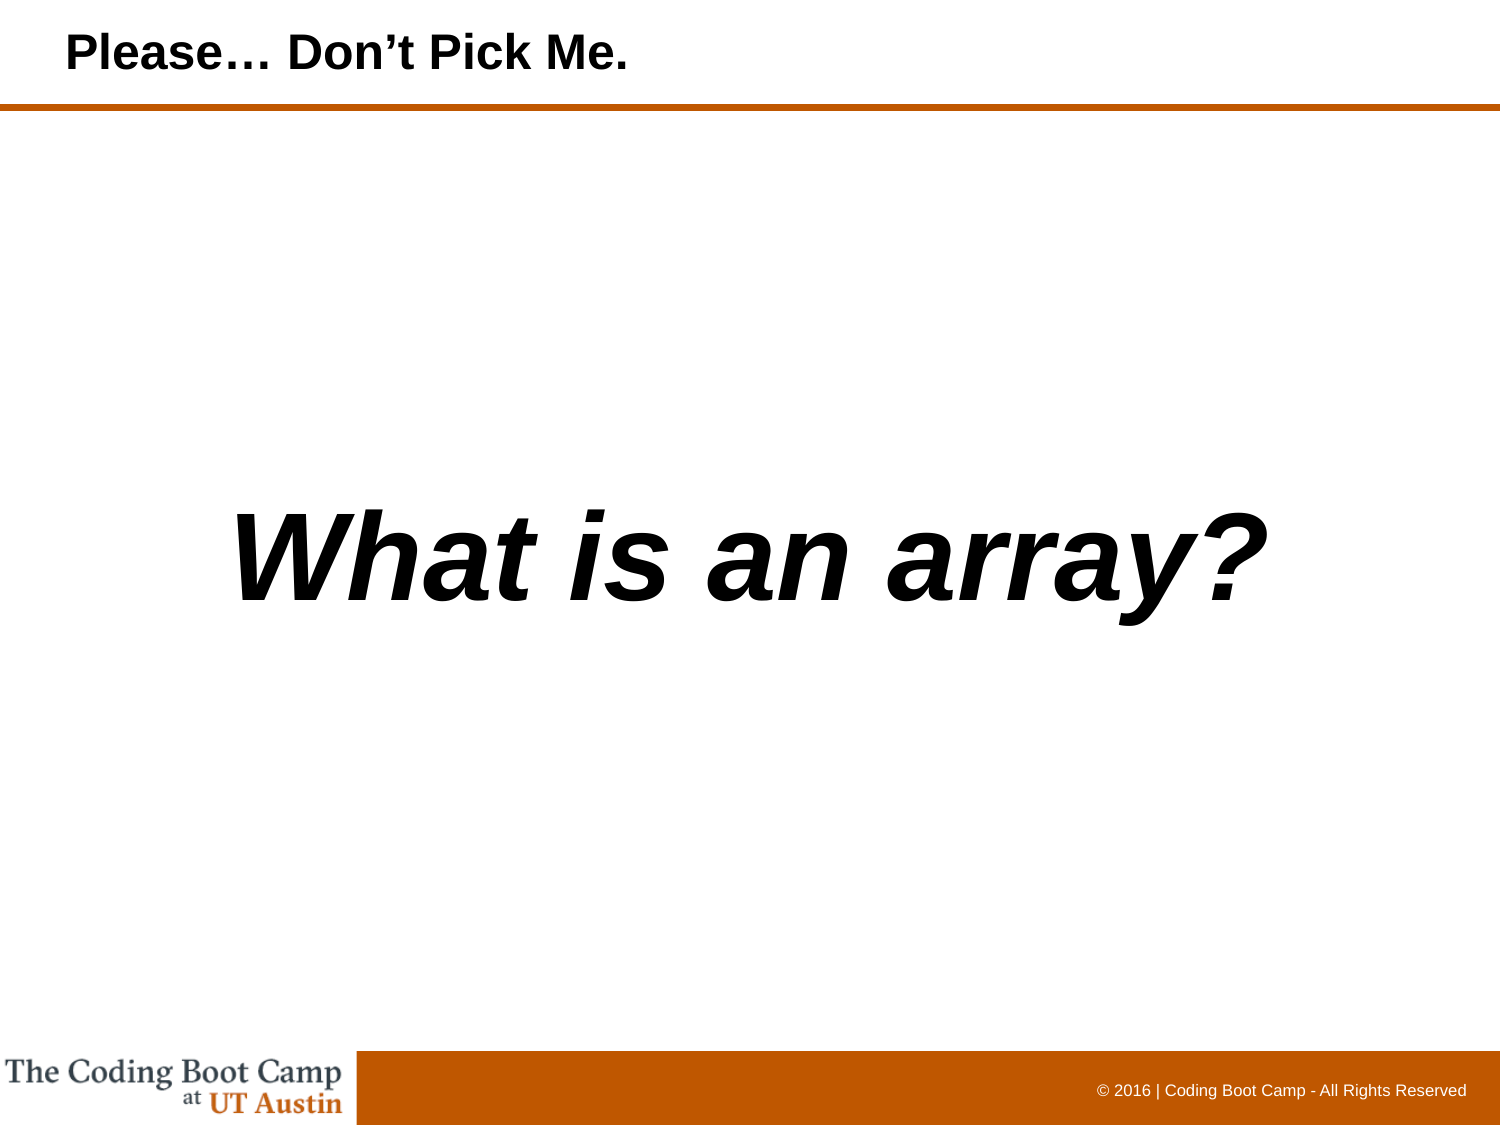

# Please… Don’t Pick Me.
What is an array?